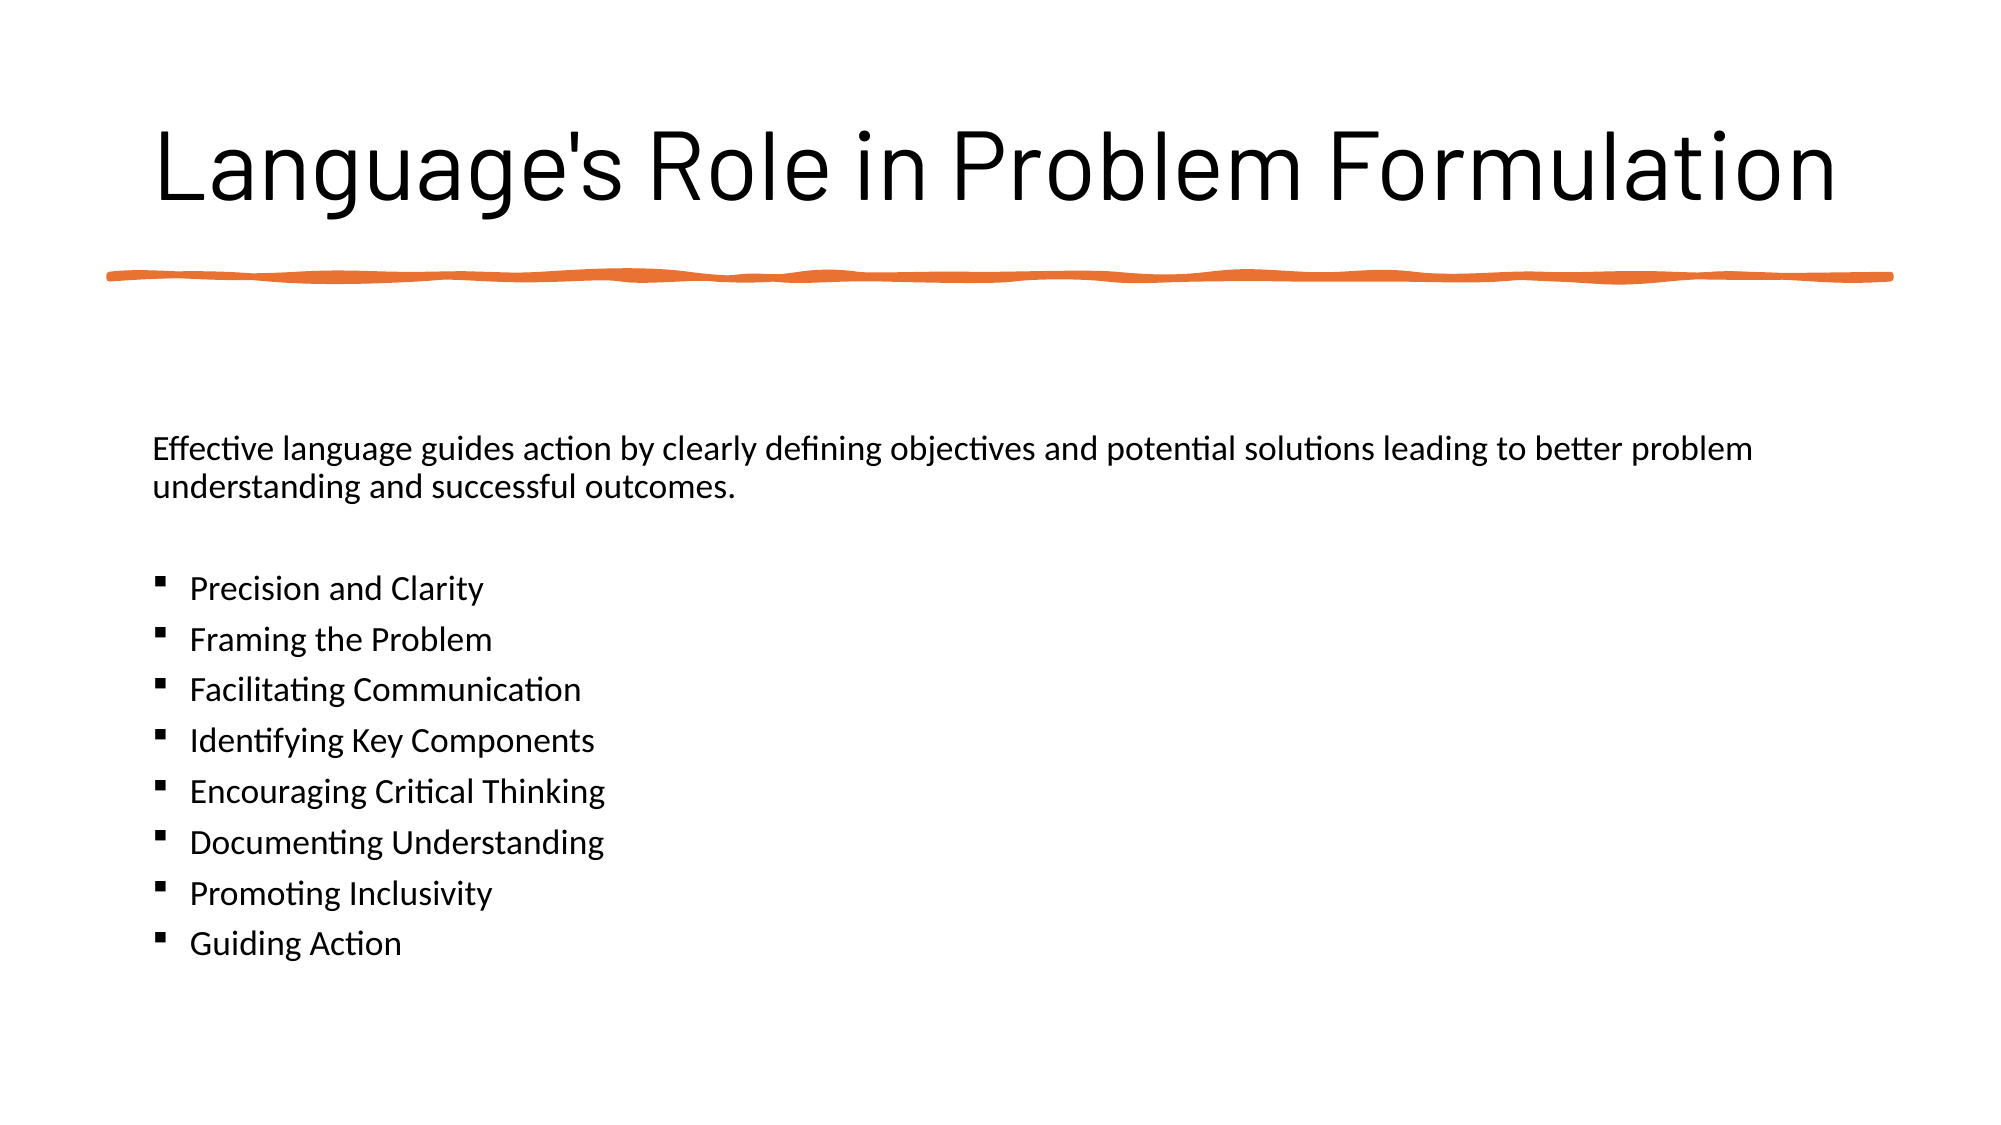

# Language's Role in Problem Formulation

Effective language guides action by clearly defining objectives and potential solutions leading to better problem understanding and successful outcomes.

Precision and Clarity
Framing the Problem
Facilitating Communication
Identifying Key Components
Encouraging Critical Thinking
Documenting Understanding
Promoting Inclusivity
Guiding Action